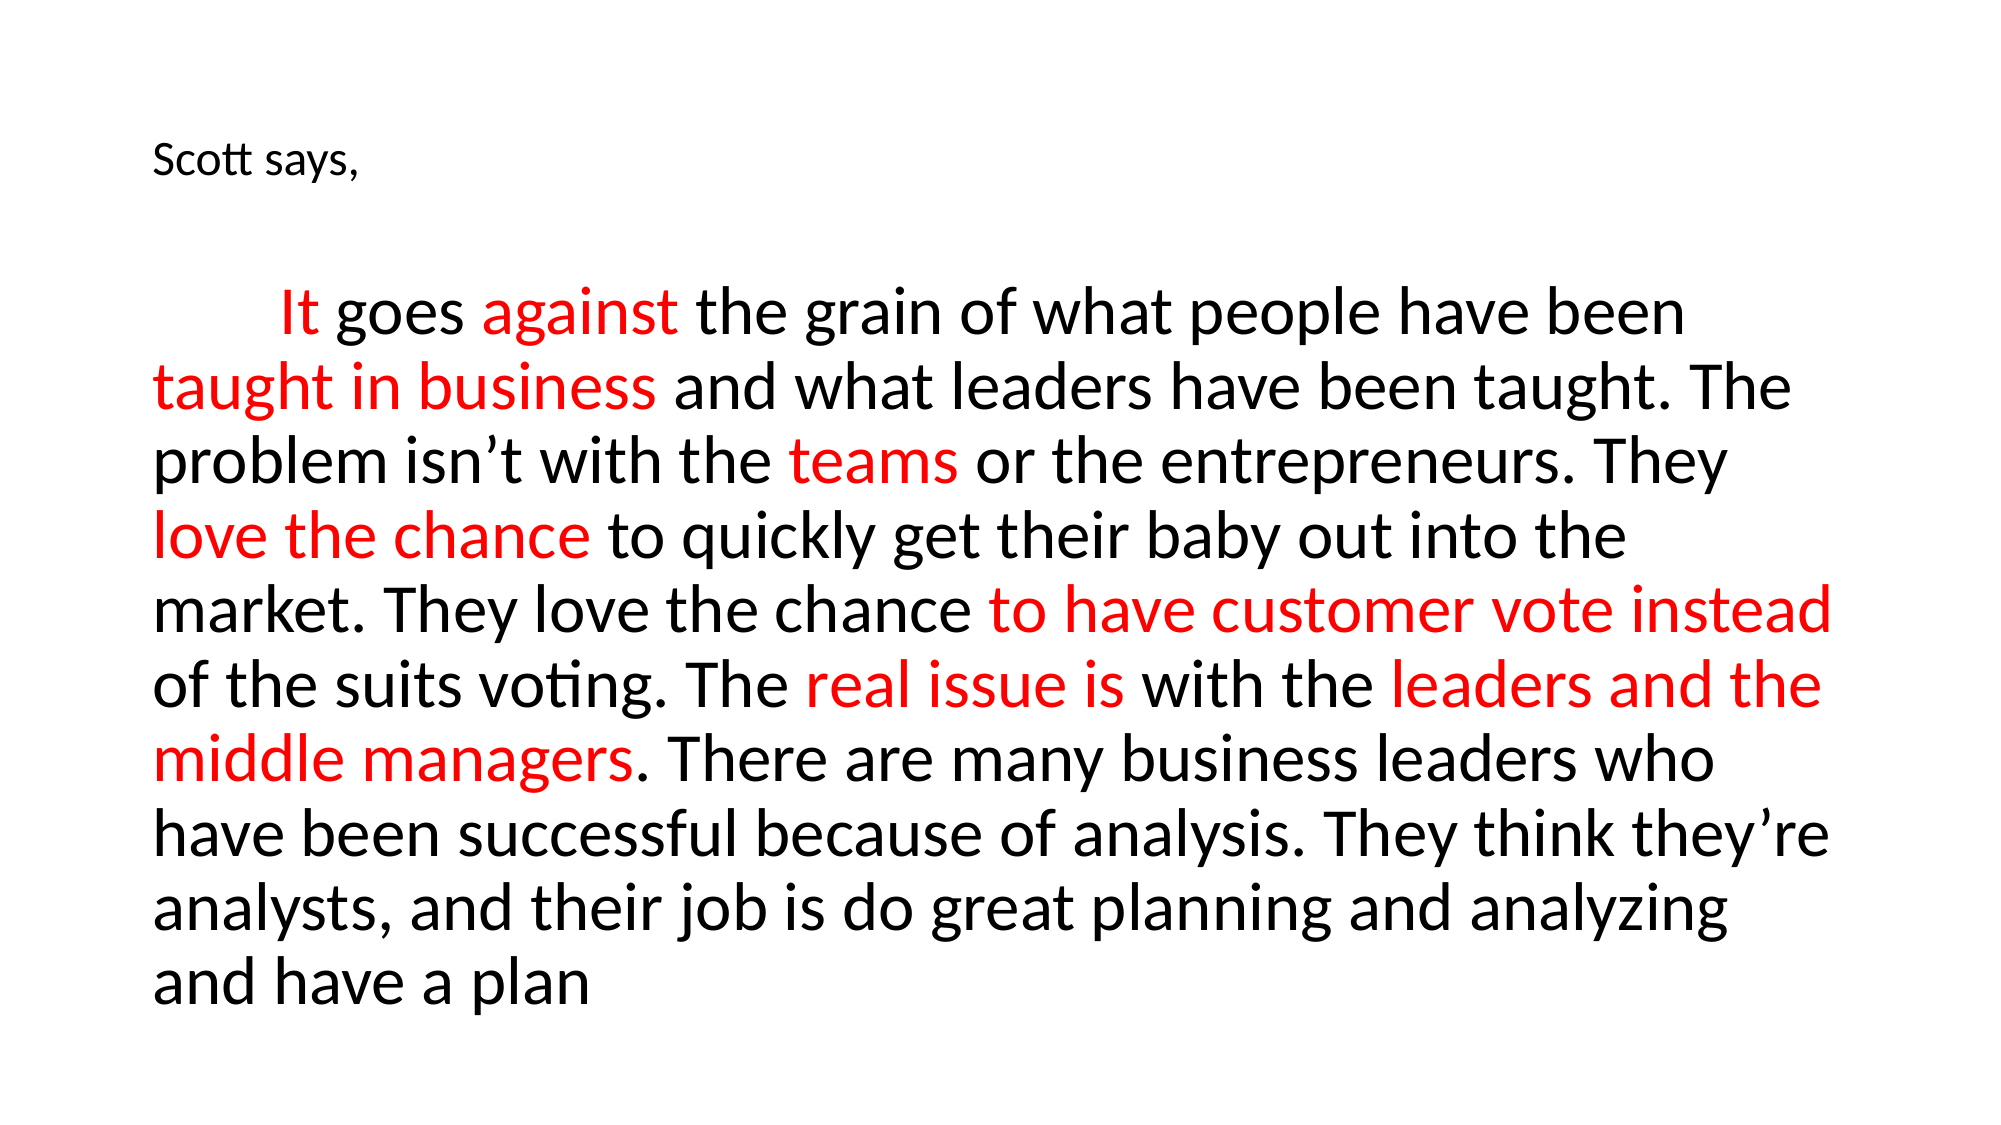

Scott says,

	It goes against the grain of what people have been taught in business and what leaders have been taught. The problem isn’t with the teams or the entrepreneurs. They love the chance to quickly get their baby out into the market. They love the chance to have customer vote instead of the suits voting. The real issue is with the leaders and the middle managers. There are many business leaders who have been successful because of analysis. They think they’re analysts, and their job is do great planning and analyzing and have a plan